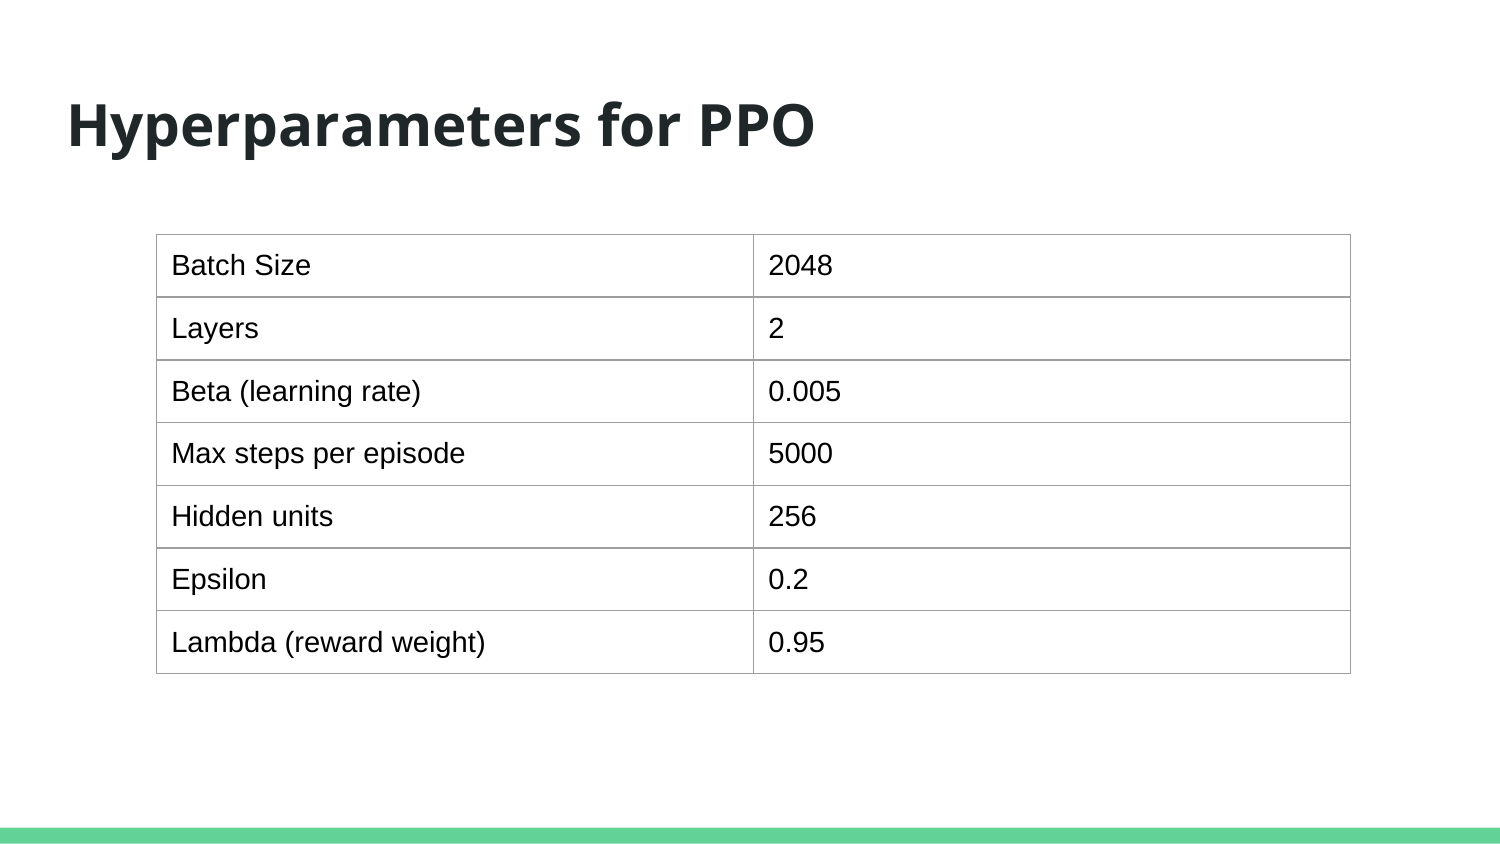

# Hyperparameters for PPO
| Batch Size | 2048 |
| --- | --- |
| Layers | 2 |
| Beta (learning rate) | 0.005 |
| Max steps per episode | 5000 |
| Hidden units | 256 |
| Epsilon | 0.2 |
| Lambda (reward weight) | 0.95 |